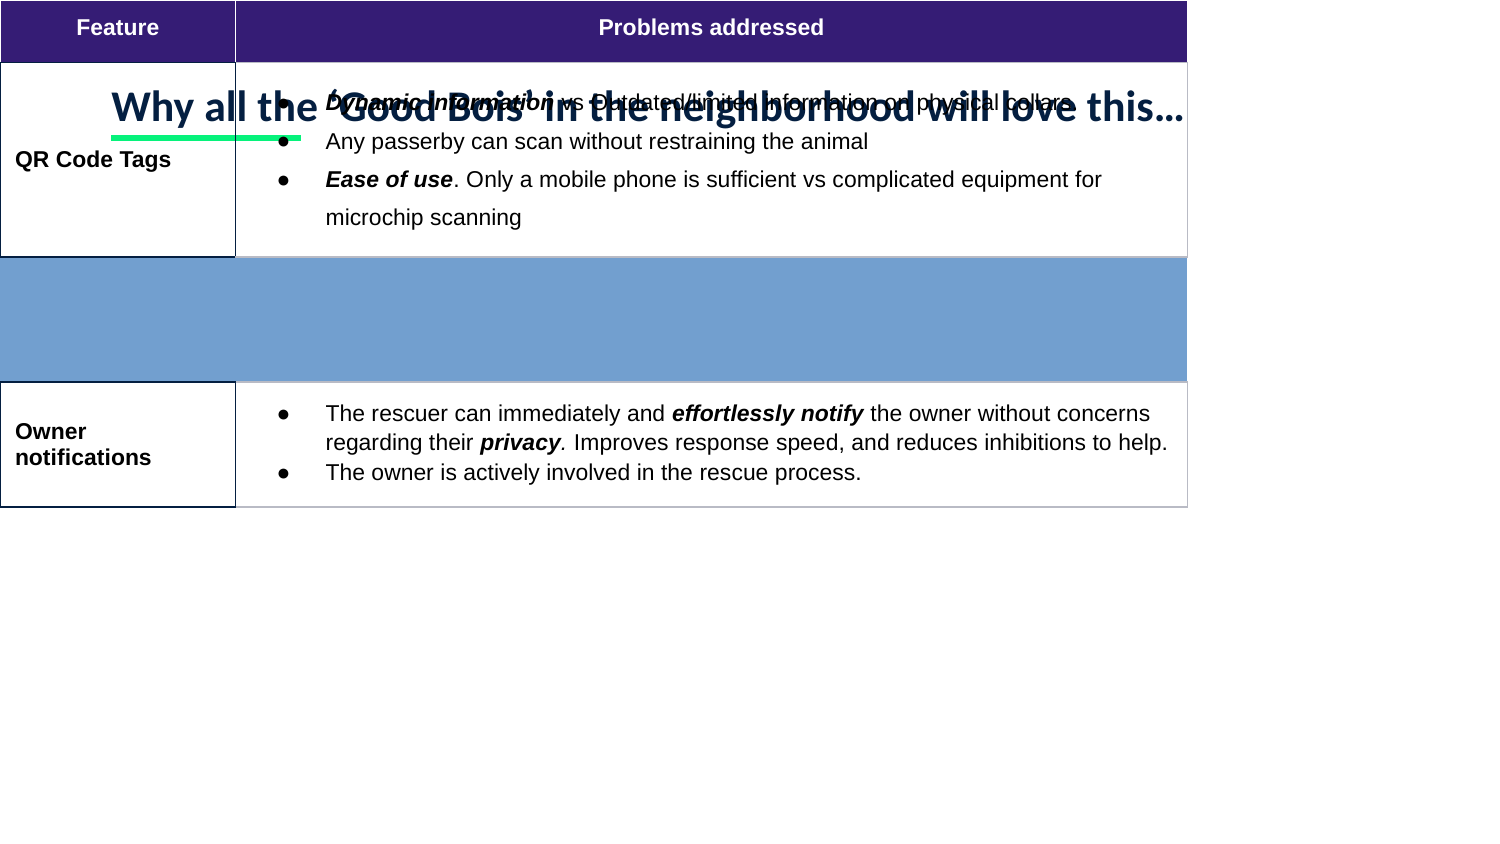

Why all the ‘Good Bois’ in the neighborhood will love this…
| Feature | Problems addressed |
| --- | --- |
| QR Code Tags | Dynamic information vs Outdated/limited information on physical collars. Any passerby can scan without restraining the animal Ease of use. Only a mobile phone is sufficient vs complicated equipment for microchip scanning |
|  |  |
|  |  |
| Owner notifications | The rescuer can immediately and effortlessly notify the owner without concerns regarding their privacy. Improves response speed, and reduces inhibitions to help. The owner is actively involved in the rescue process. |
|  |  |
| Community notifications | Nearby pet owner network could be more aware of pet habits, and help expedite the search. This study shows that a majority of the pets were found in the immediately neighboring properties. |
| Web-based design | User-friendly. Does not require the user to download an application. |